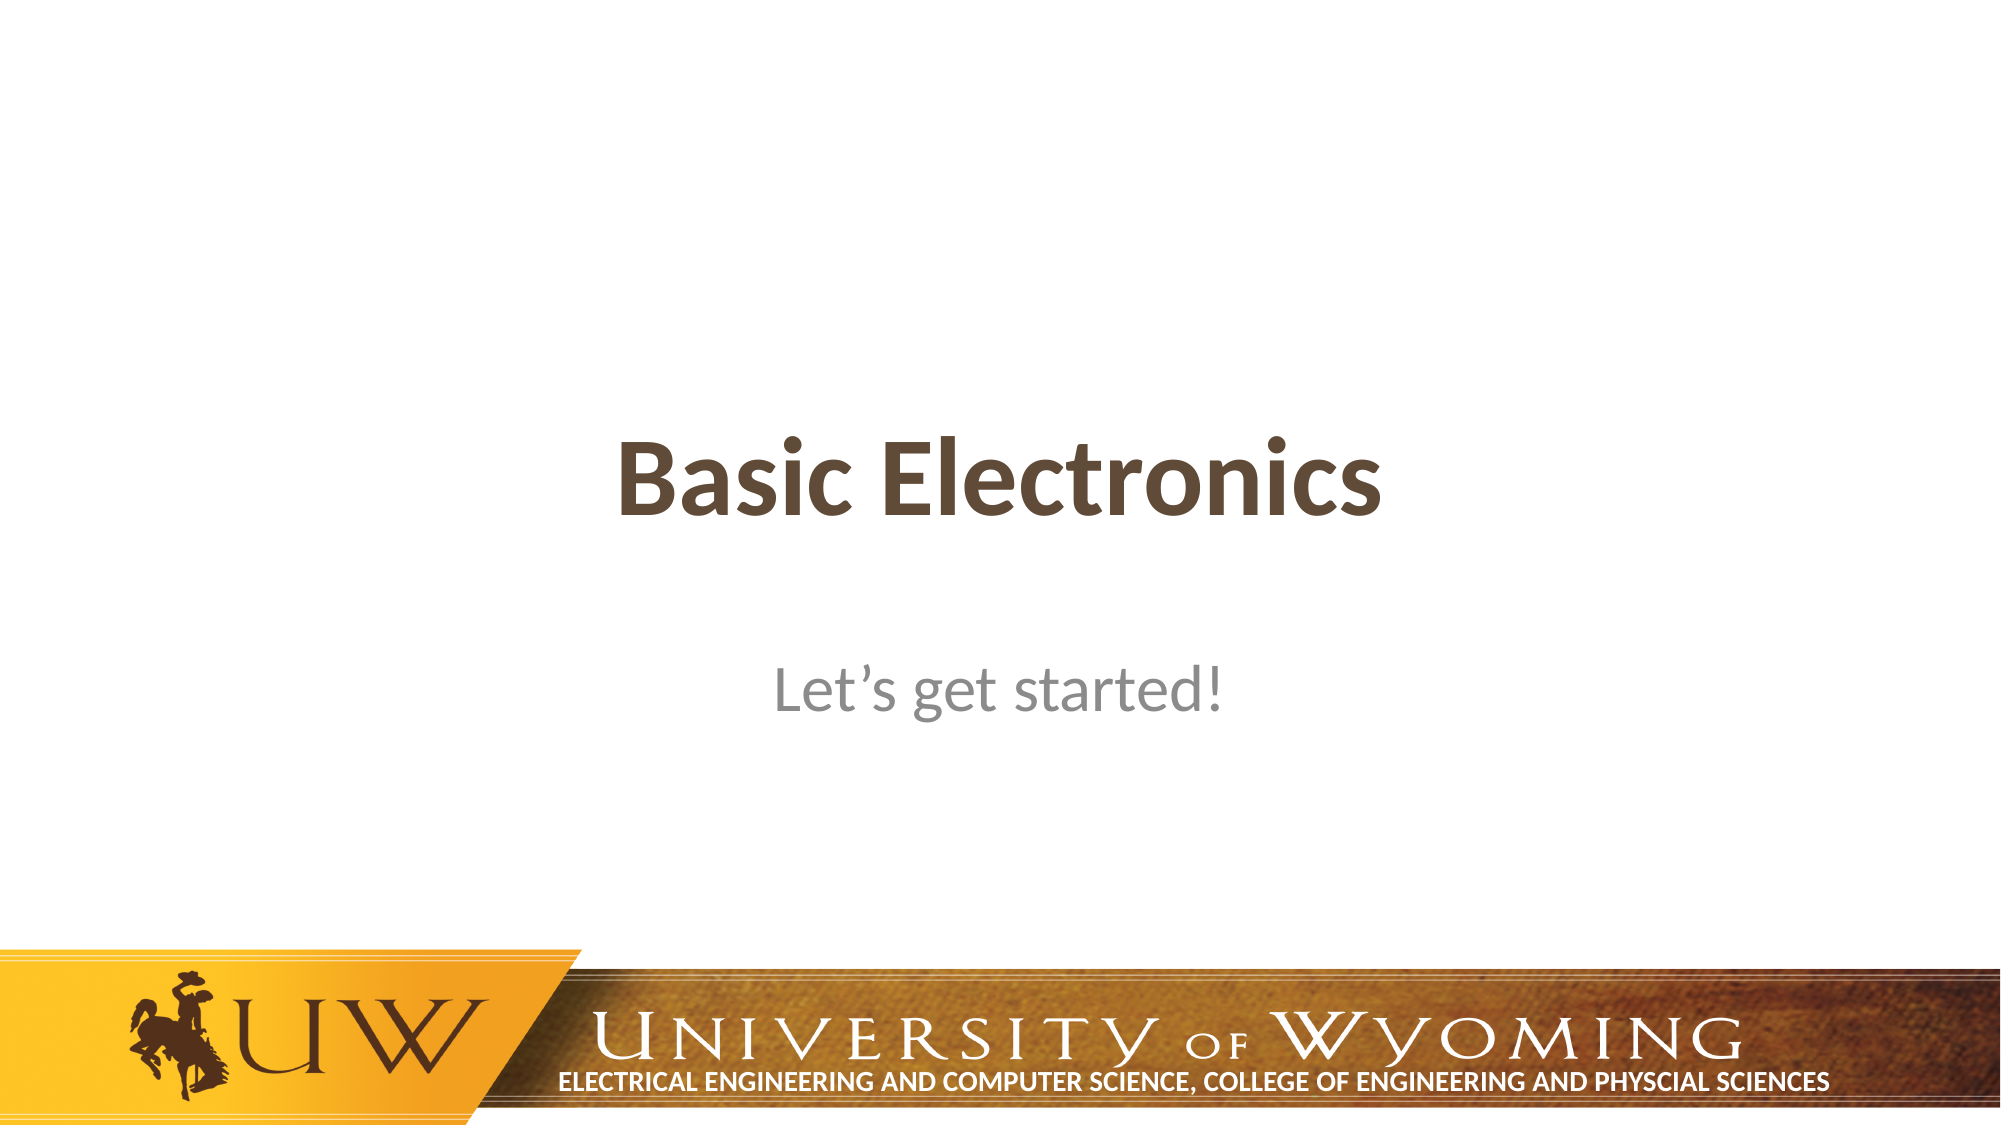

# Basic Electronics
Let’s get started!
ELECTRICAL ENGINEERING AND COMPUTER SCIENCE, COLLEGE OF ENGINEERING AND PHYSCIAL SCIENCES